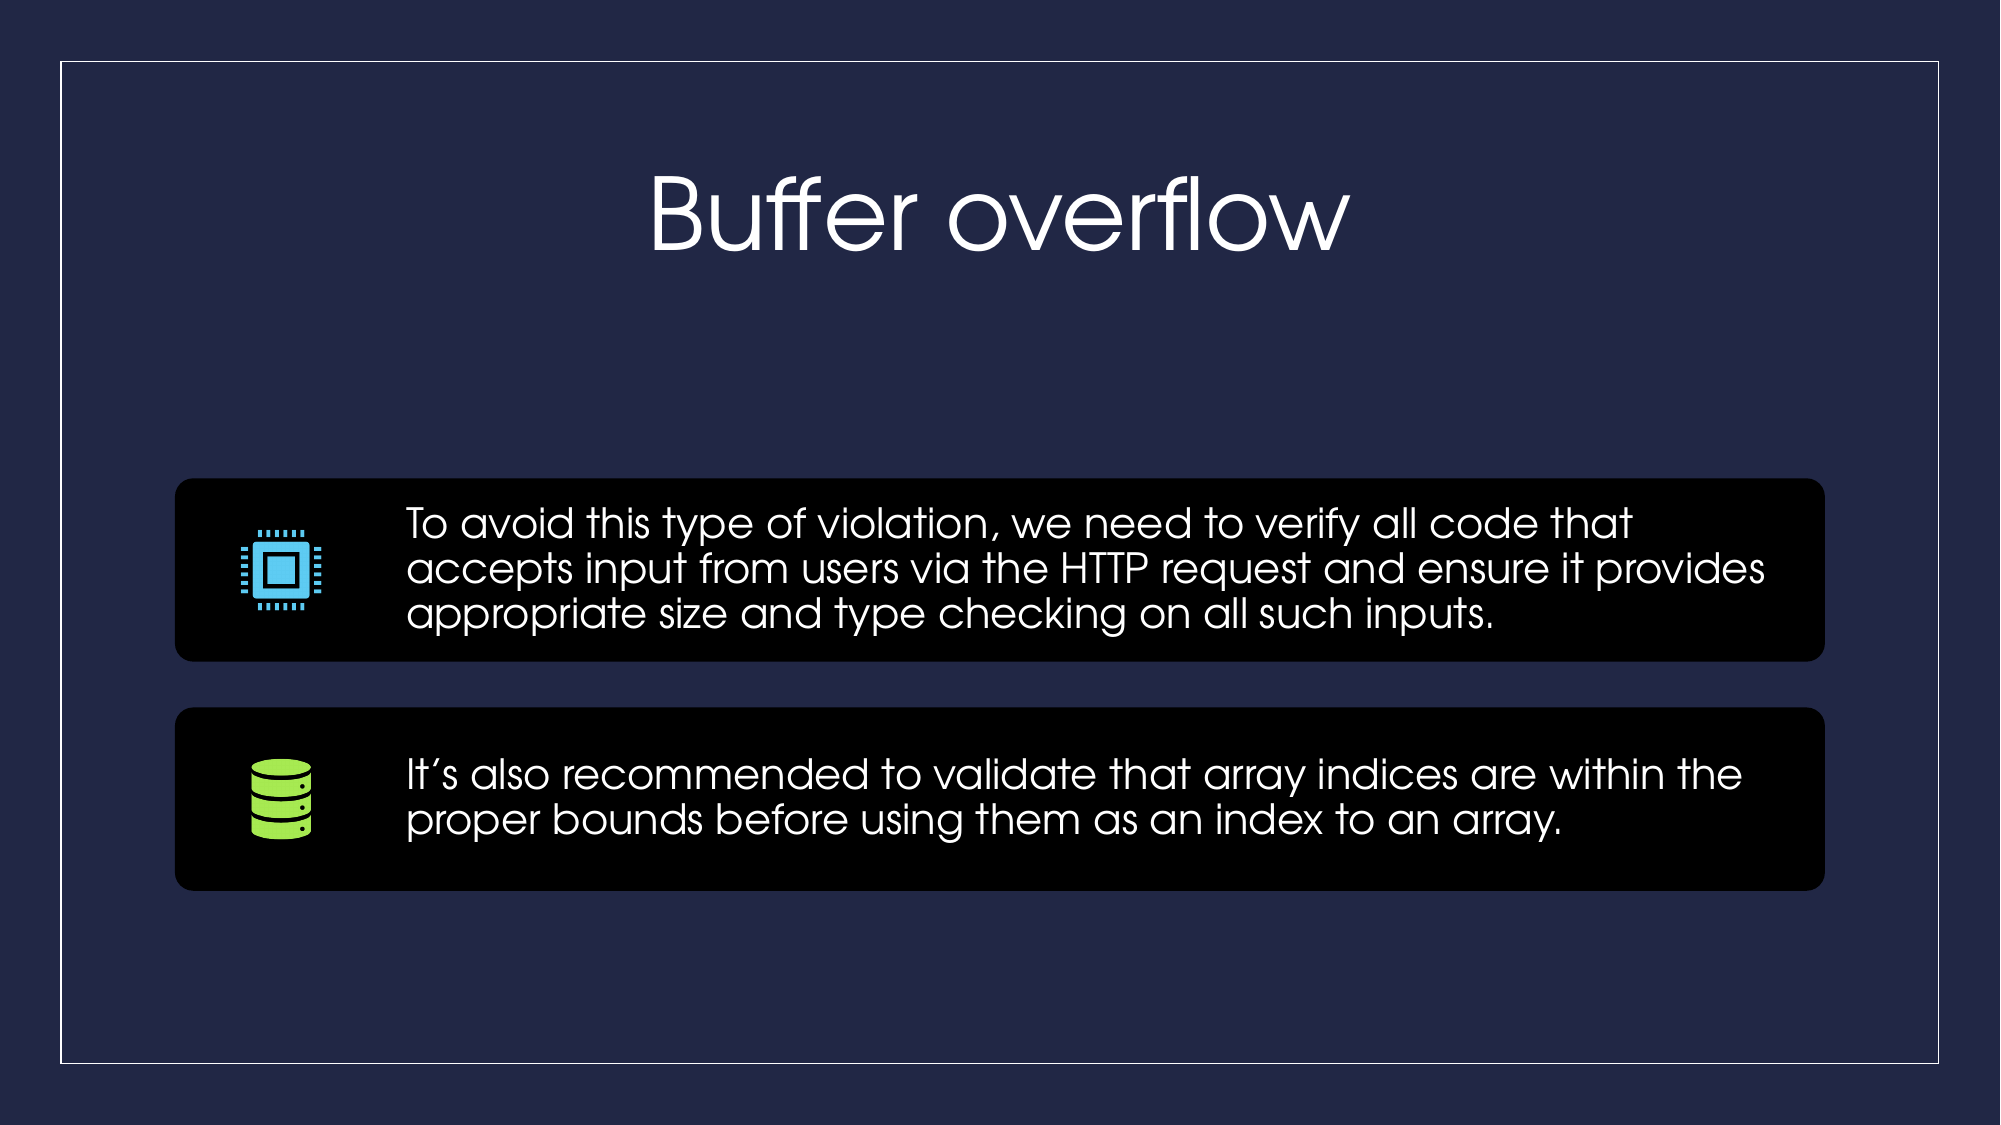

# Buffer overflow
To avoid this type of violation, we need to verify all code that accepts input from users via the HTTP request and ensure it provides appropriate size and type checking on all such inputs.
It’s also recommended to validate that array indices are within the proper bounds before using them as an index to an array.